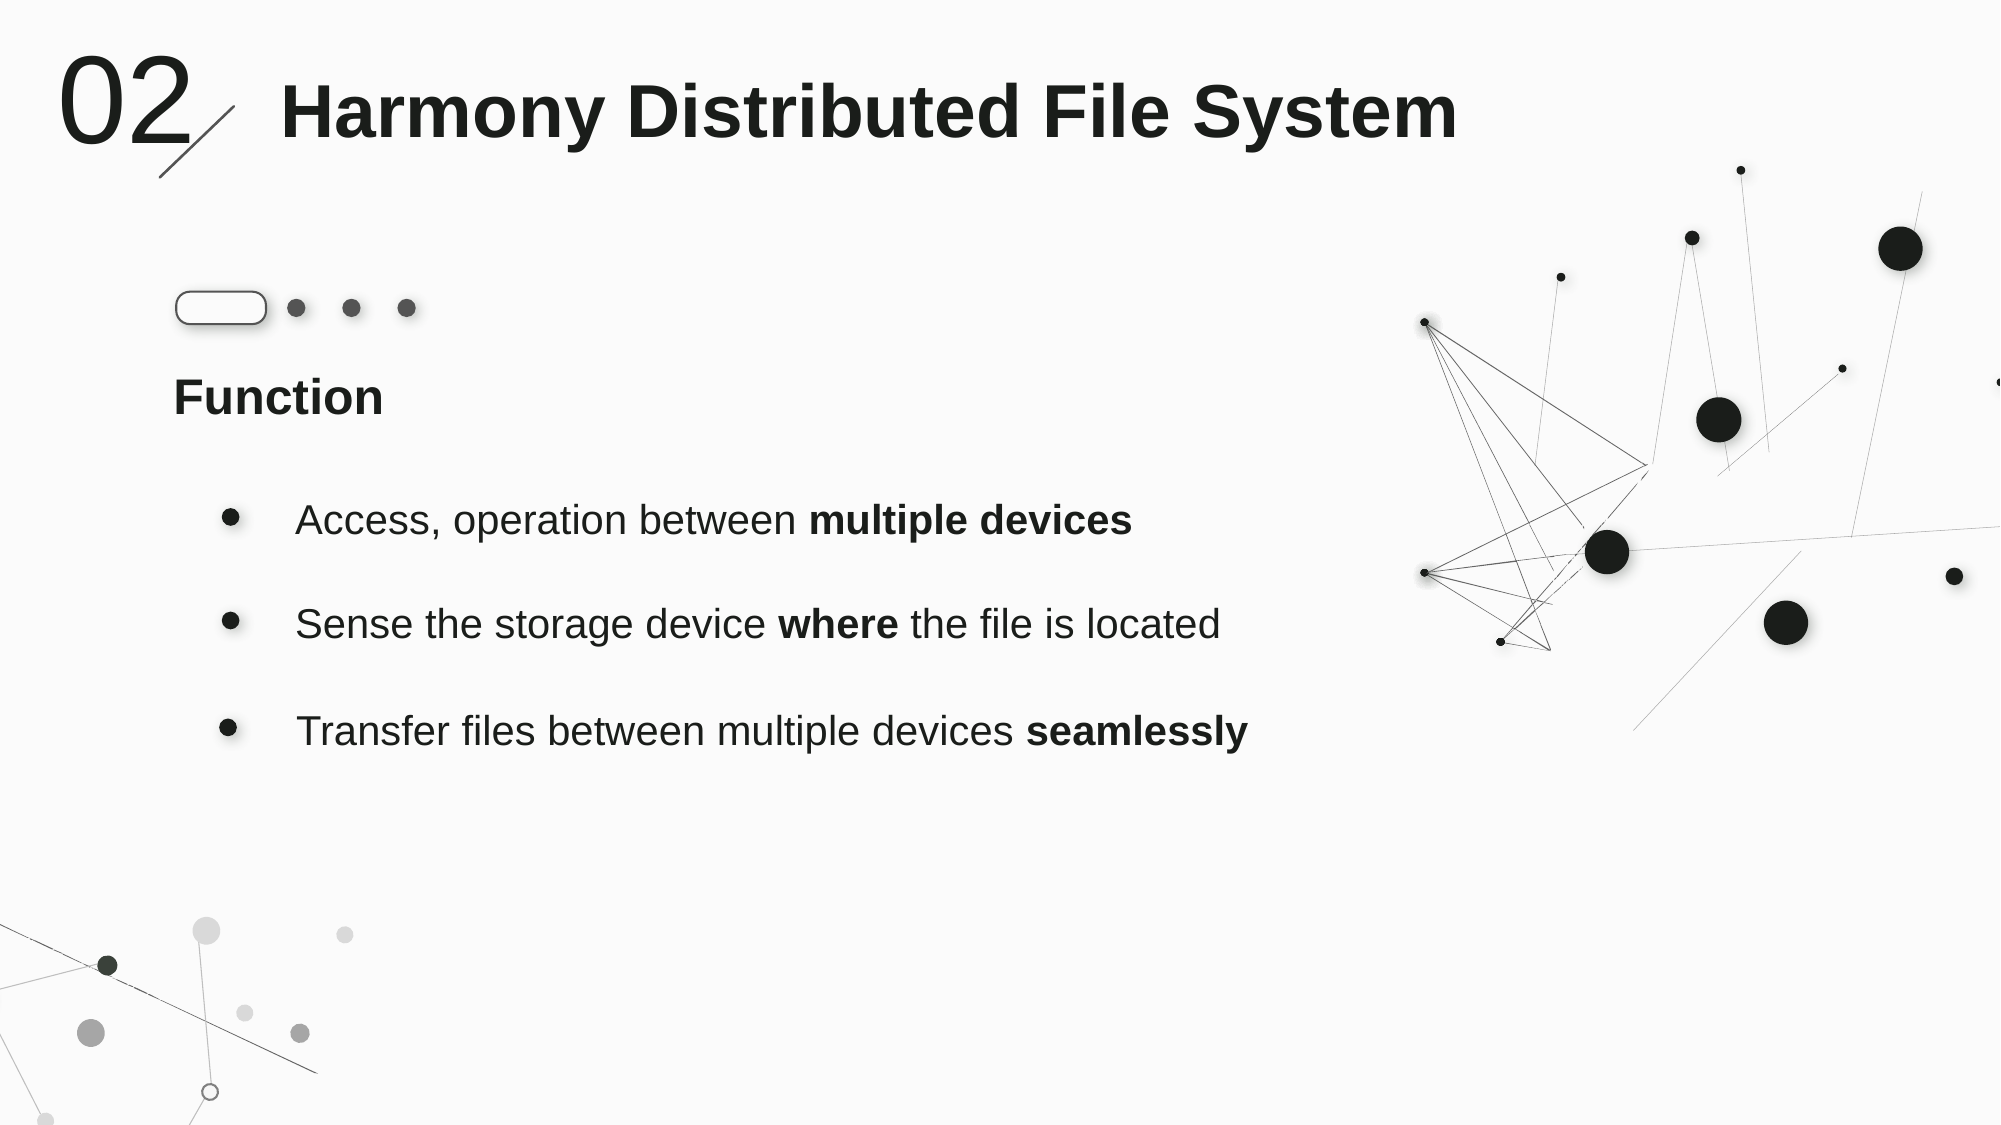

02
Harmony Distributed File System

Function

Access, operation between multiple devices

Sense the storage device where the file is located

Transfer files between multiple devices seamlessly